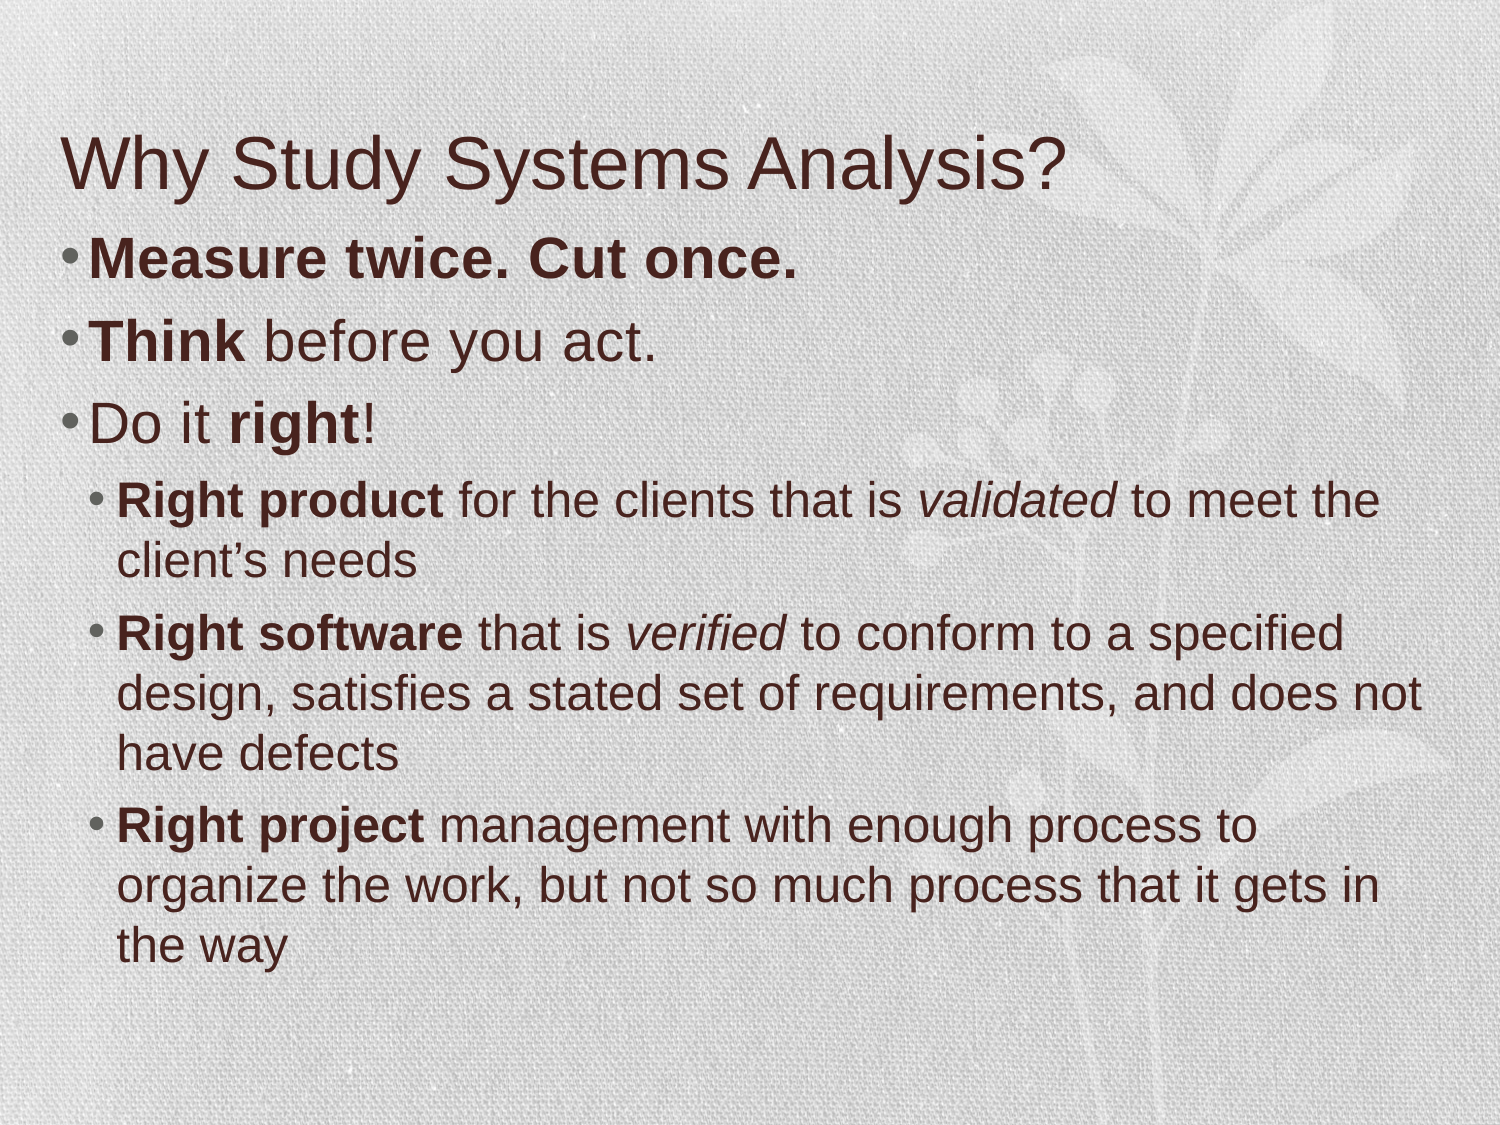

# Why Study Systems Analysis?
Measure twice. Cut once.
Think before you act.
Do it right!
Right product for the clients that is validated to meet the client’s needs
Right software that is verified to conform to a specified design, satisfies a stated set of requirements, and does not have defects
Right project management with enough process to organize the work, but not so much process that it gets in the way